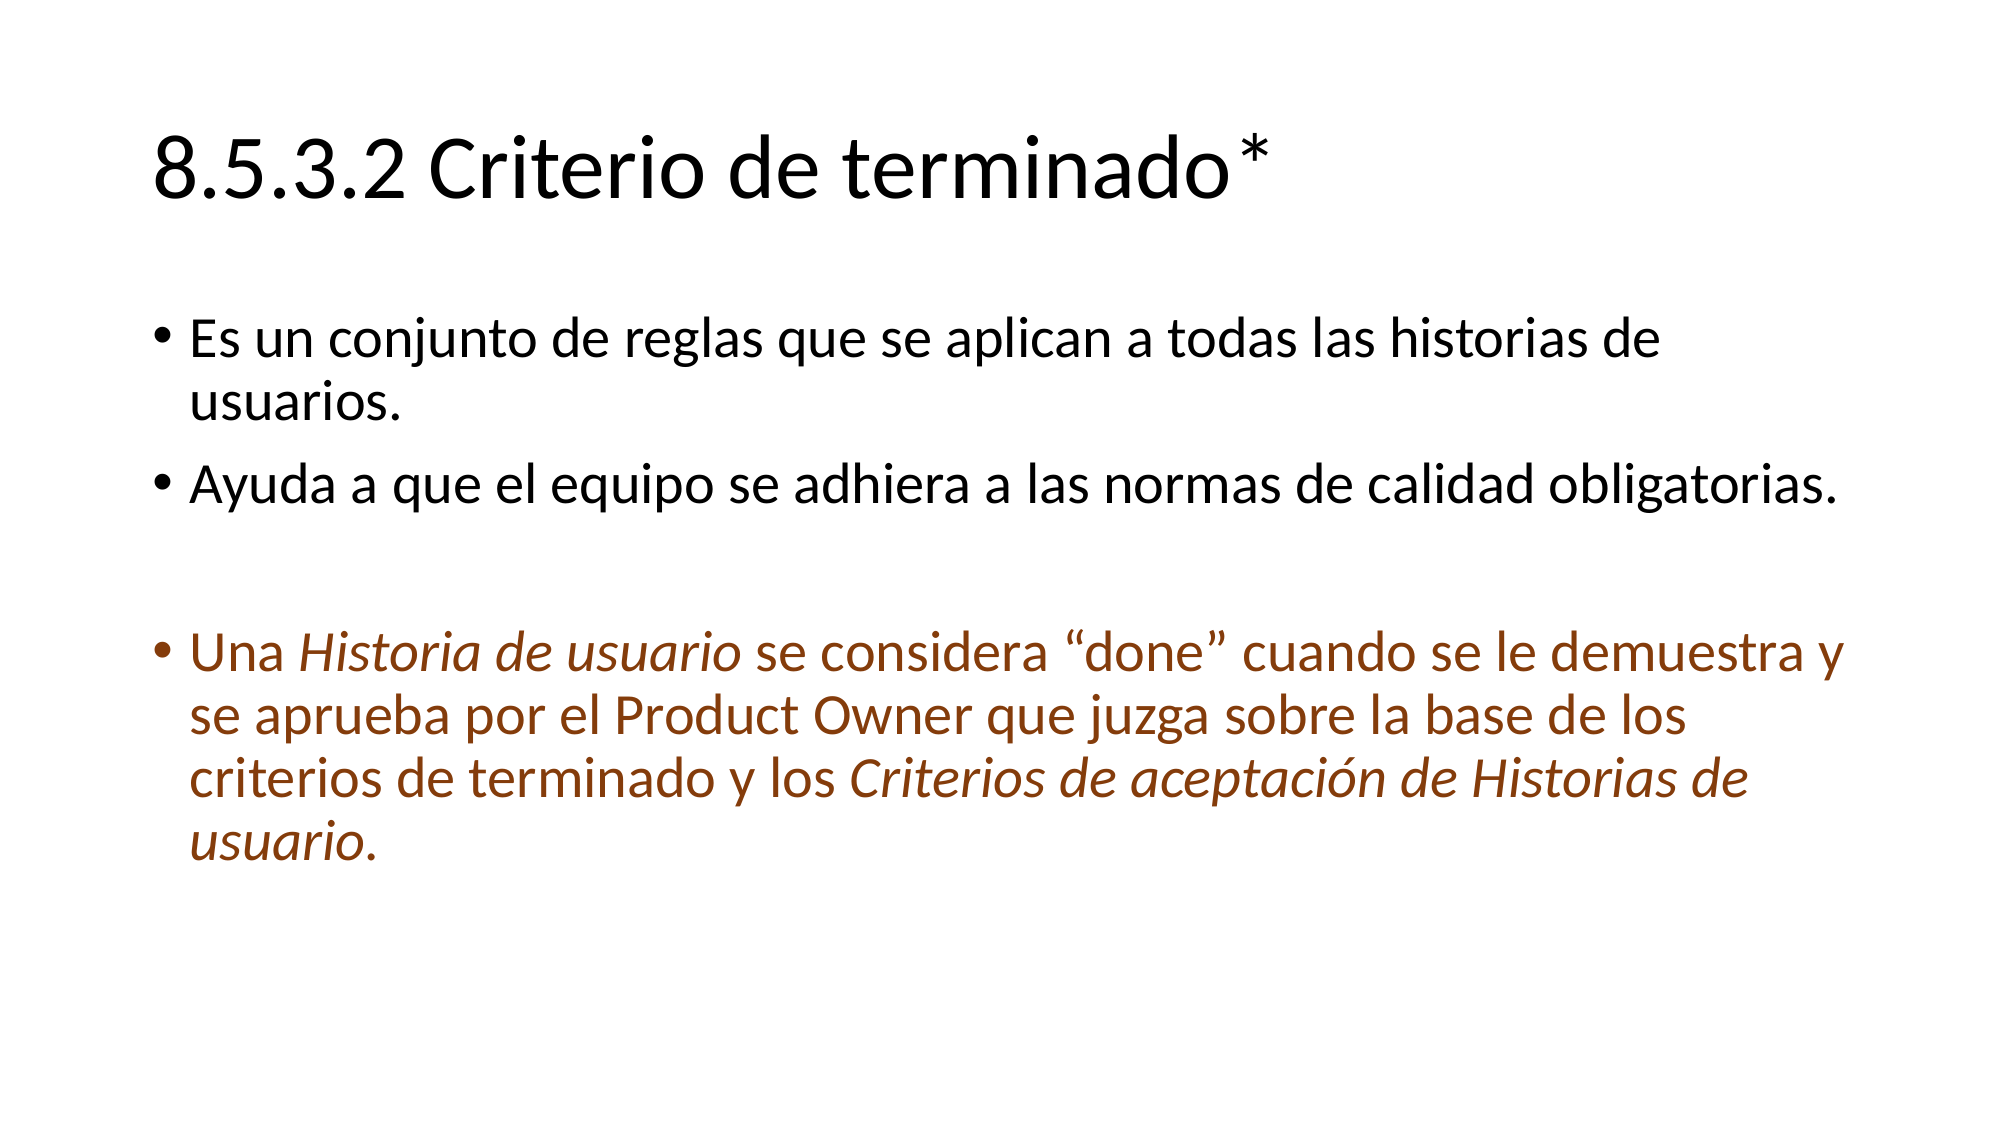

# 8.5.3.2 Criterio de terminado*
Es un conjunto de reglas que se aplican a todas las historias de usuarios.
Ayuda a que el equipo se adhiera a las normas de calidad obligatorias.

Una Historia de usuario se considera “done” cuando se le demuestra y se aprueba por el Product Owner que juzga sobre la base de los criterios de terminado y los Criterios de aceptación de Historias de usuario.